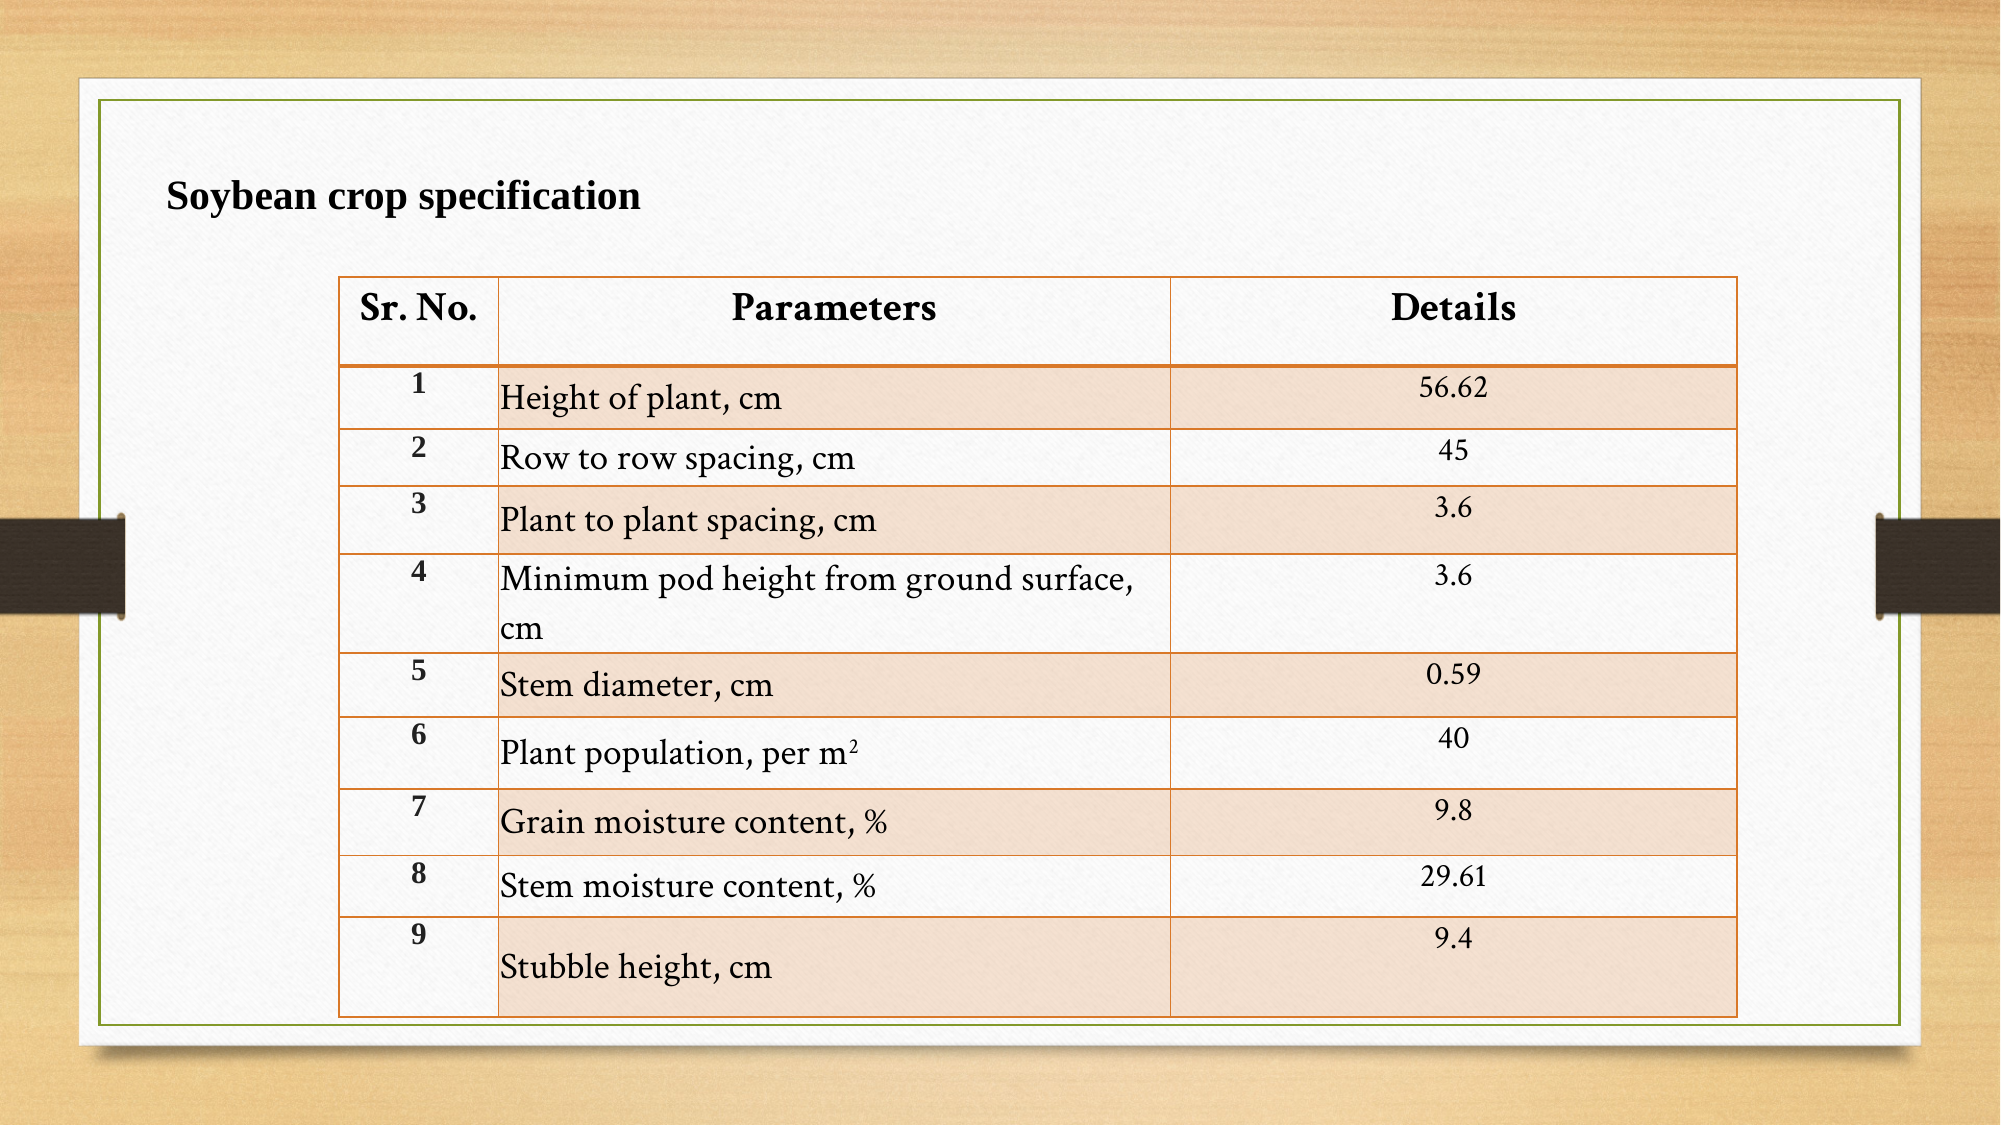

Soybean crop specification

| Sr. No. | Parameters | Details |
| --- | --- | --- |
| 1 | Height of plant, cm | 56.62 |
| 2 | Row to row spacing, cm | 45 |
| 3 | Plant to plant spacing, cm | 3.6 |
| 4 | Minimum pod height from ground surface, cm | 3.6 |
| 5 | Stem diameter, cm | 0.59 |
| 6 | Plant population, per m2 | 40 |
| 7 | Grain moisture content, % | 9.8 |
| 8 | Stem moisture content, % | 29.61 |
| 9 | Stubble height, cm | 9.4 |